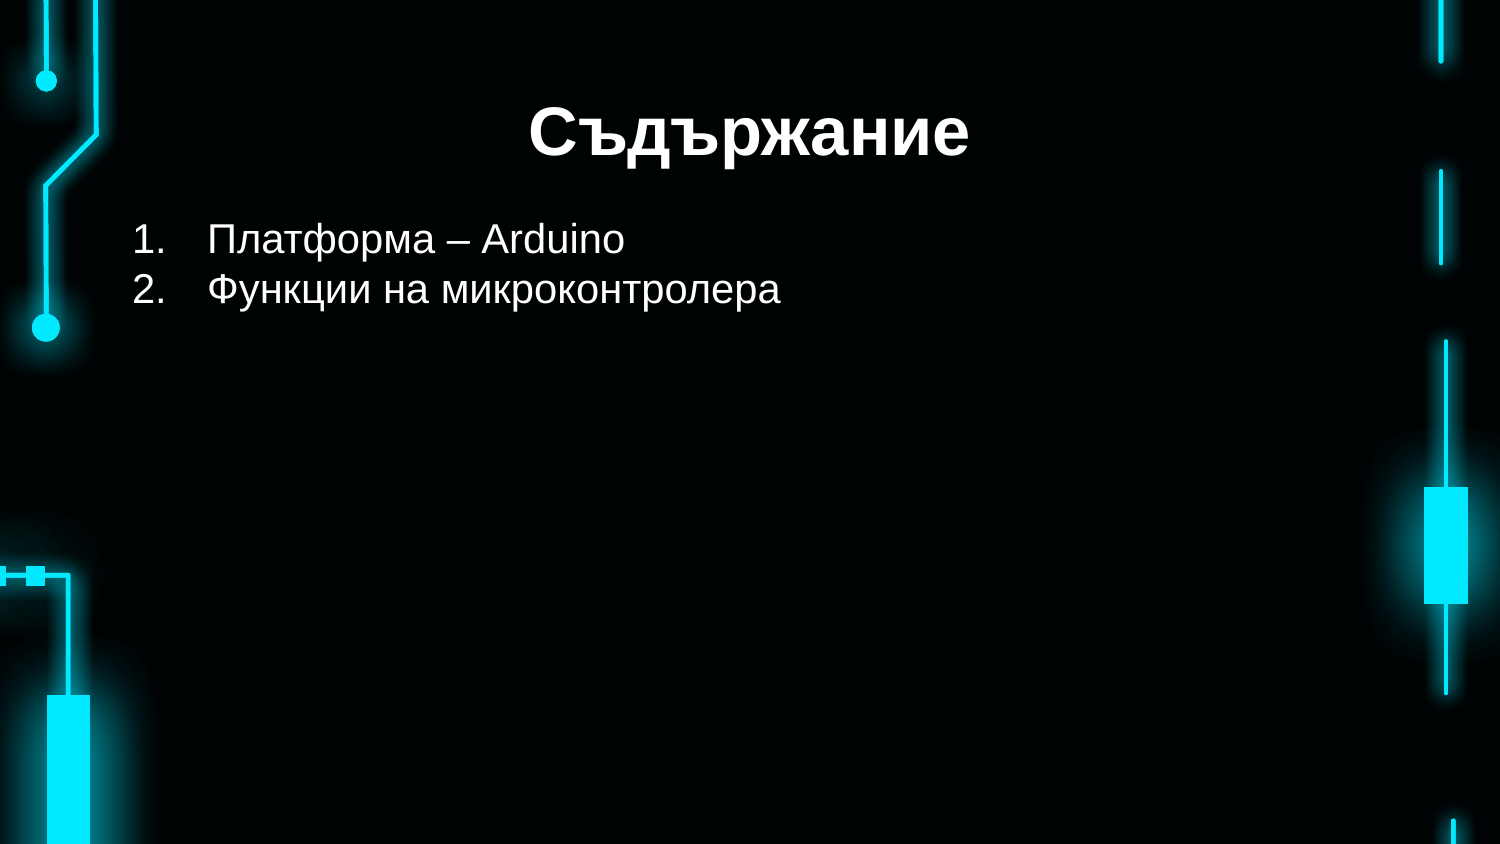

# Съдържание
Платформа – Arduino
Функции на микроконтролера